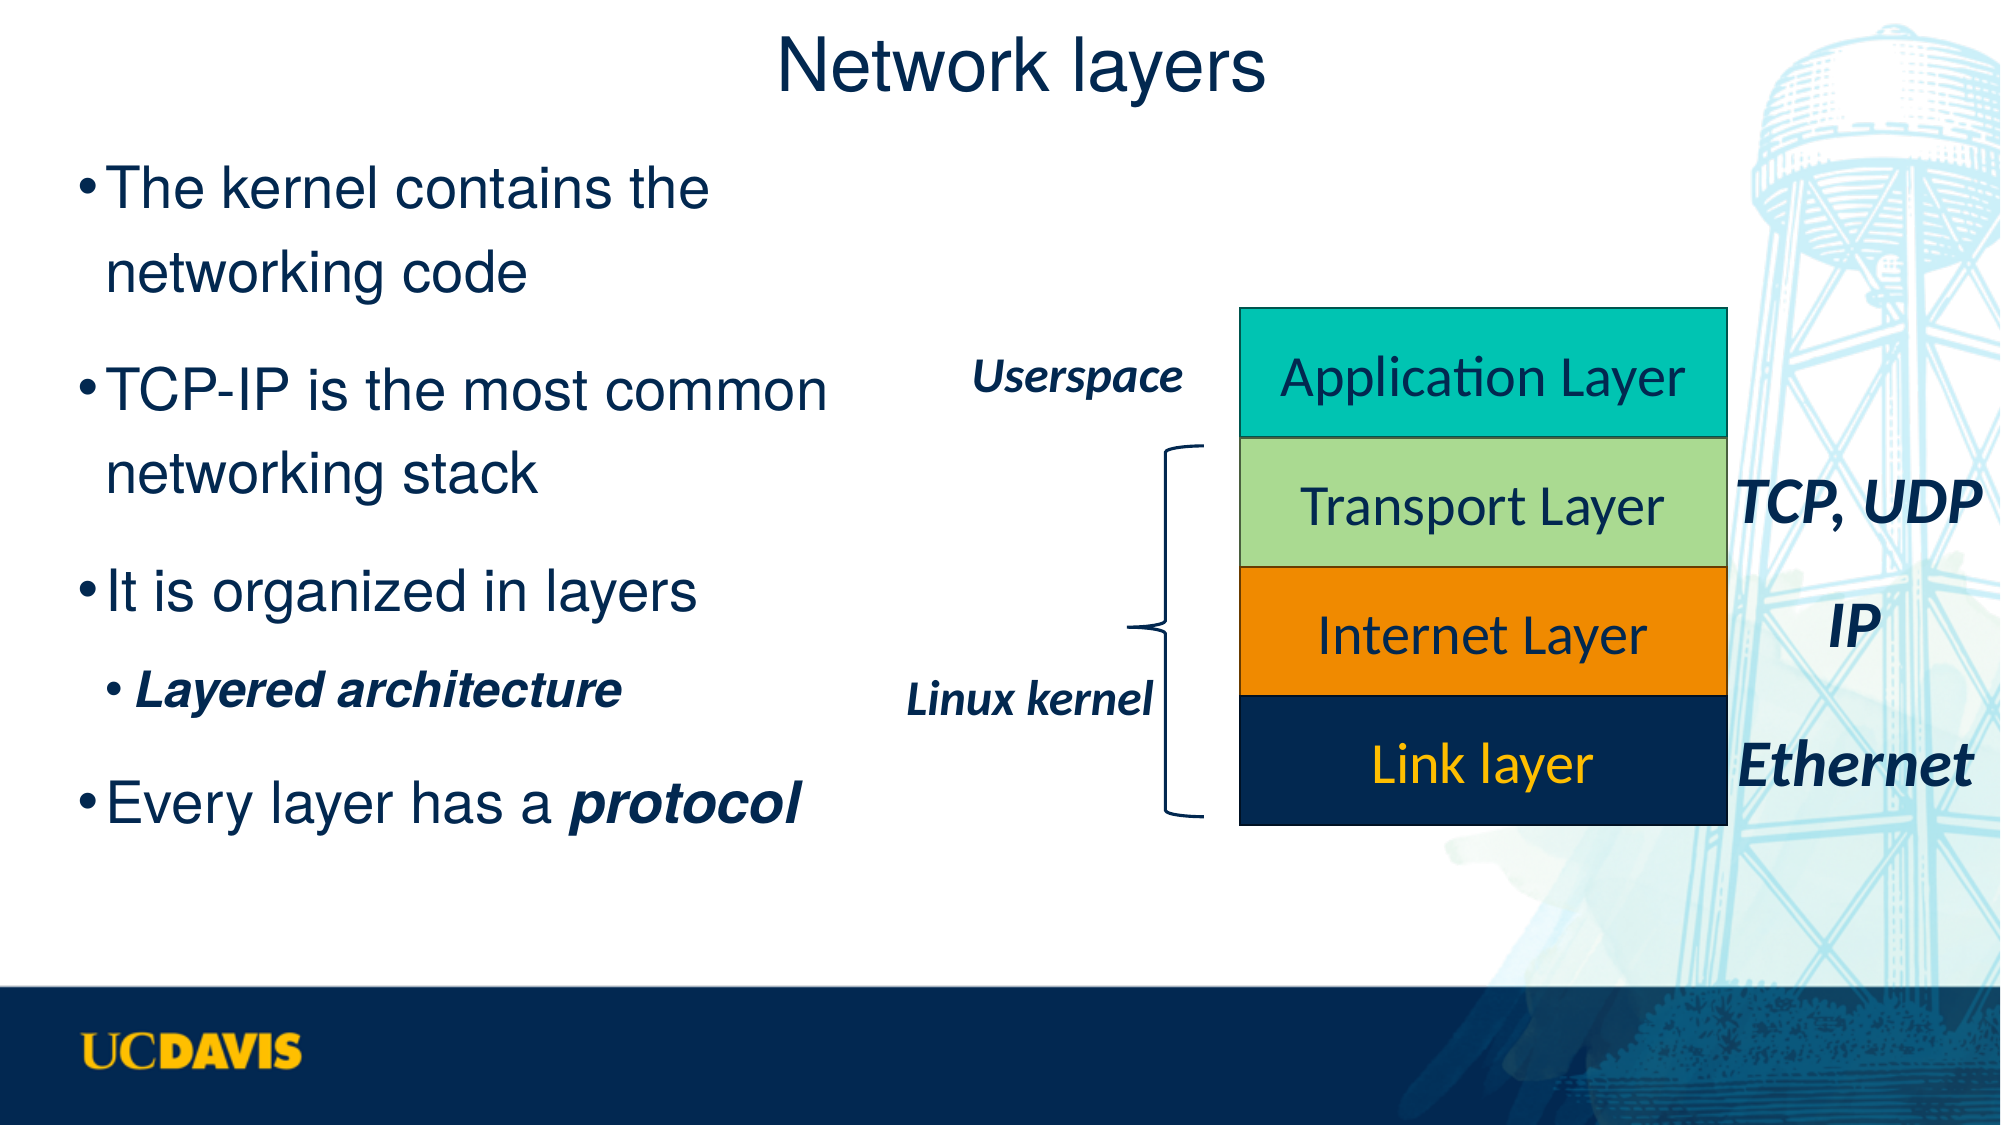

# Network layers
The kernel contains the networking code
TCP-IP is the most common networking stack
It is organized in layers
Layered architecture
Every layer has a protocol
Application Layer
Transport Layer
Internet Layer
Link layer
Userspace

TCP, UDP
IP
Linux kernel
Ethernet